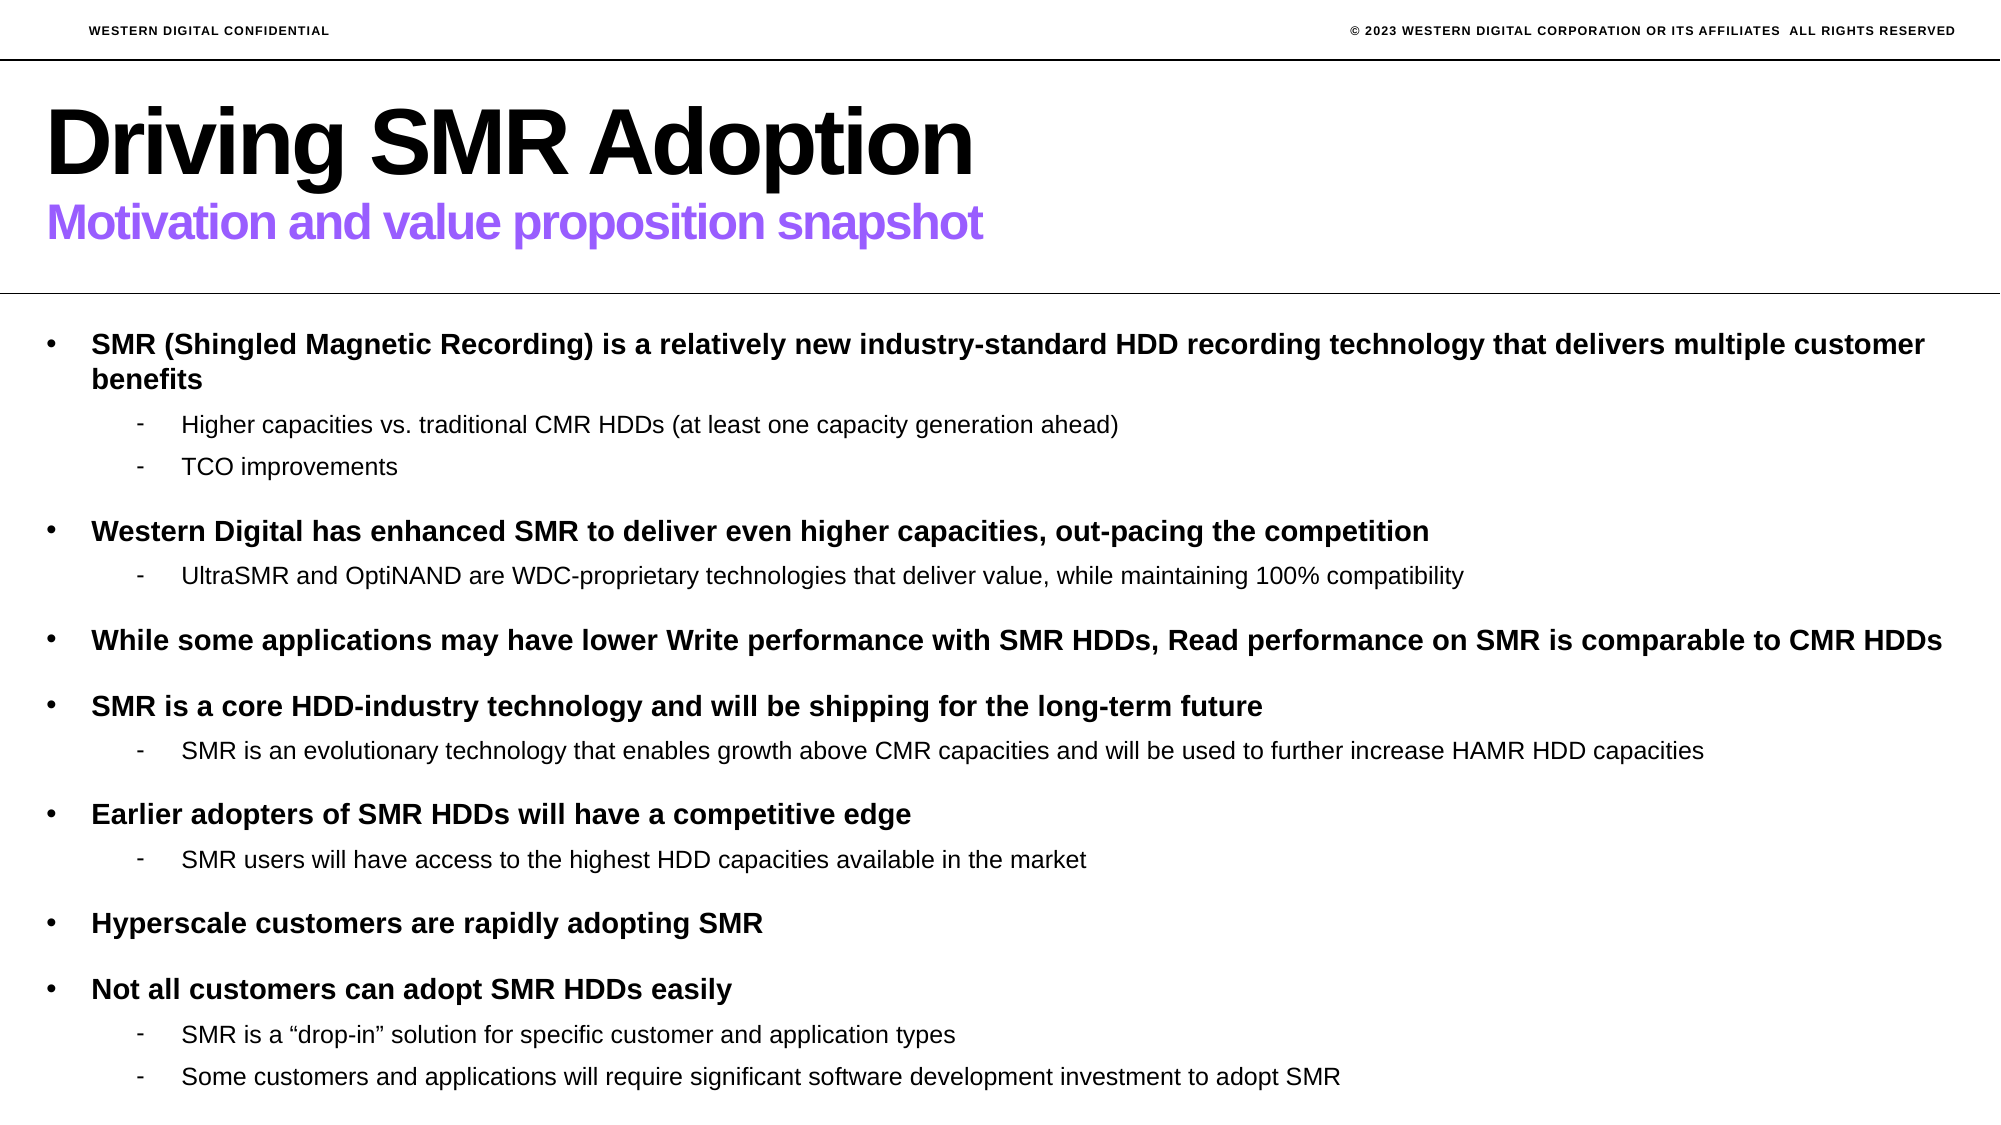

# Driving SMR Adoption
Motivation and value proposition snapshot
SMR (Shingled Magnetic Recording) is a relatively new industry-standard HDD recording technology that delivers multiple customer benefits
Higher capacities vs. traditional CMR HDDs (at least one capacity generation ahead)
TCO improvements
Western Digital has enhanced SMR to deliver even higher capacities, out-pacing the competition
UltraSMR and OptiNAND are WDC-proprietary technologies that deliver value, while maintaining 100% compatibility
While some applications may have lower Write performance with SMR HDDs, Read performance on SMR is comparable to CMR HDDs
SMR is a core HDD-industry technology and will be shipping for the long-term future
SMR is an evolutionary technology that enables growth above CMR capacities and will be used to further increase HAMR HDD capacities
Earlier adopters of SMR HDDs will have a competitive edge
SMR users will have access to the highest HDD capacities available in the market
Hyperscale customers are rapidly adopting SMR
Not all customers can adopt SMR HDDs easily
SMR is a “drop-in” solution for specific customer and application types
Some customers and applications will require significant software development investment to adopt SMR